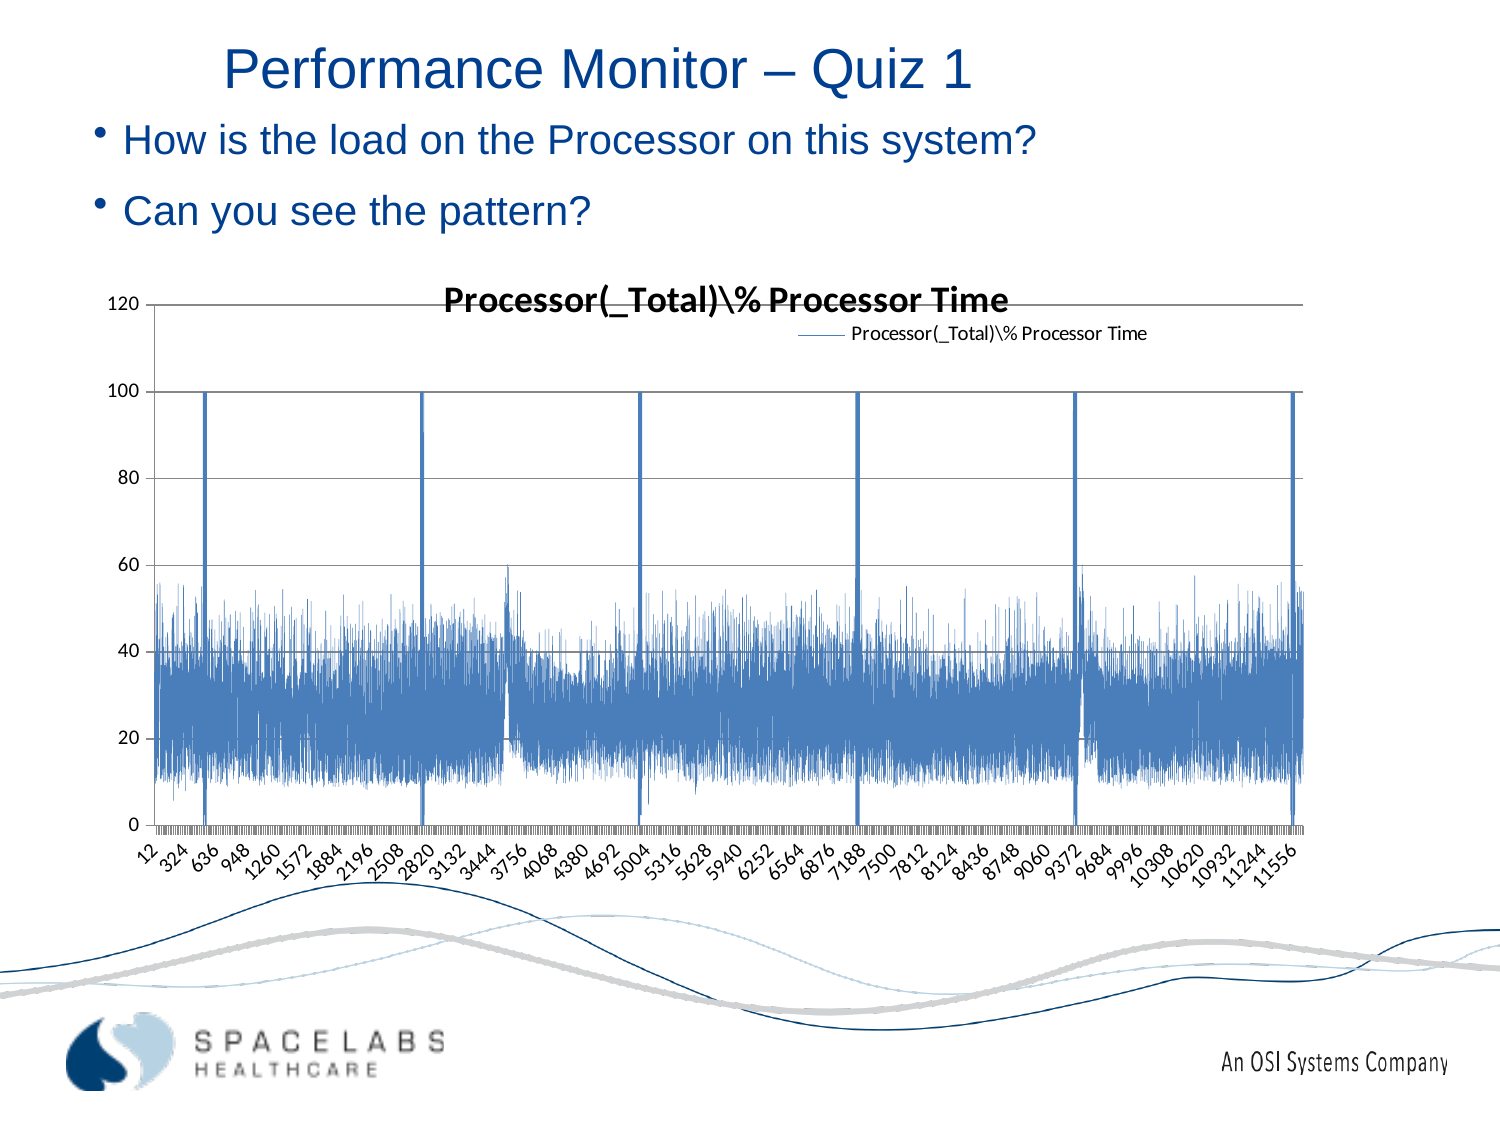

Performance Monitor – Quiz 1
How is the load on the Processor on this system?
Can you see the pattern?

### Chart:

| Category | Processor(_Total)\% Processor Time |
|---|---|